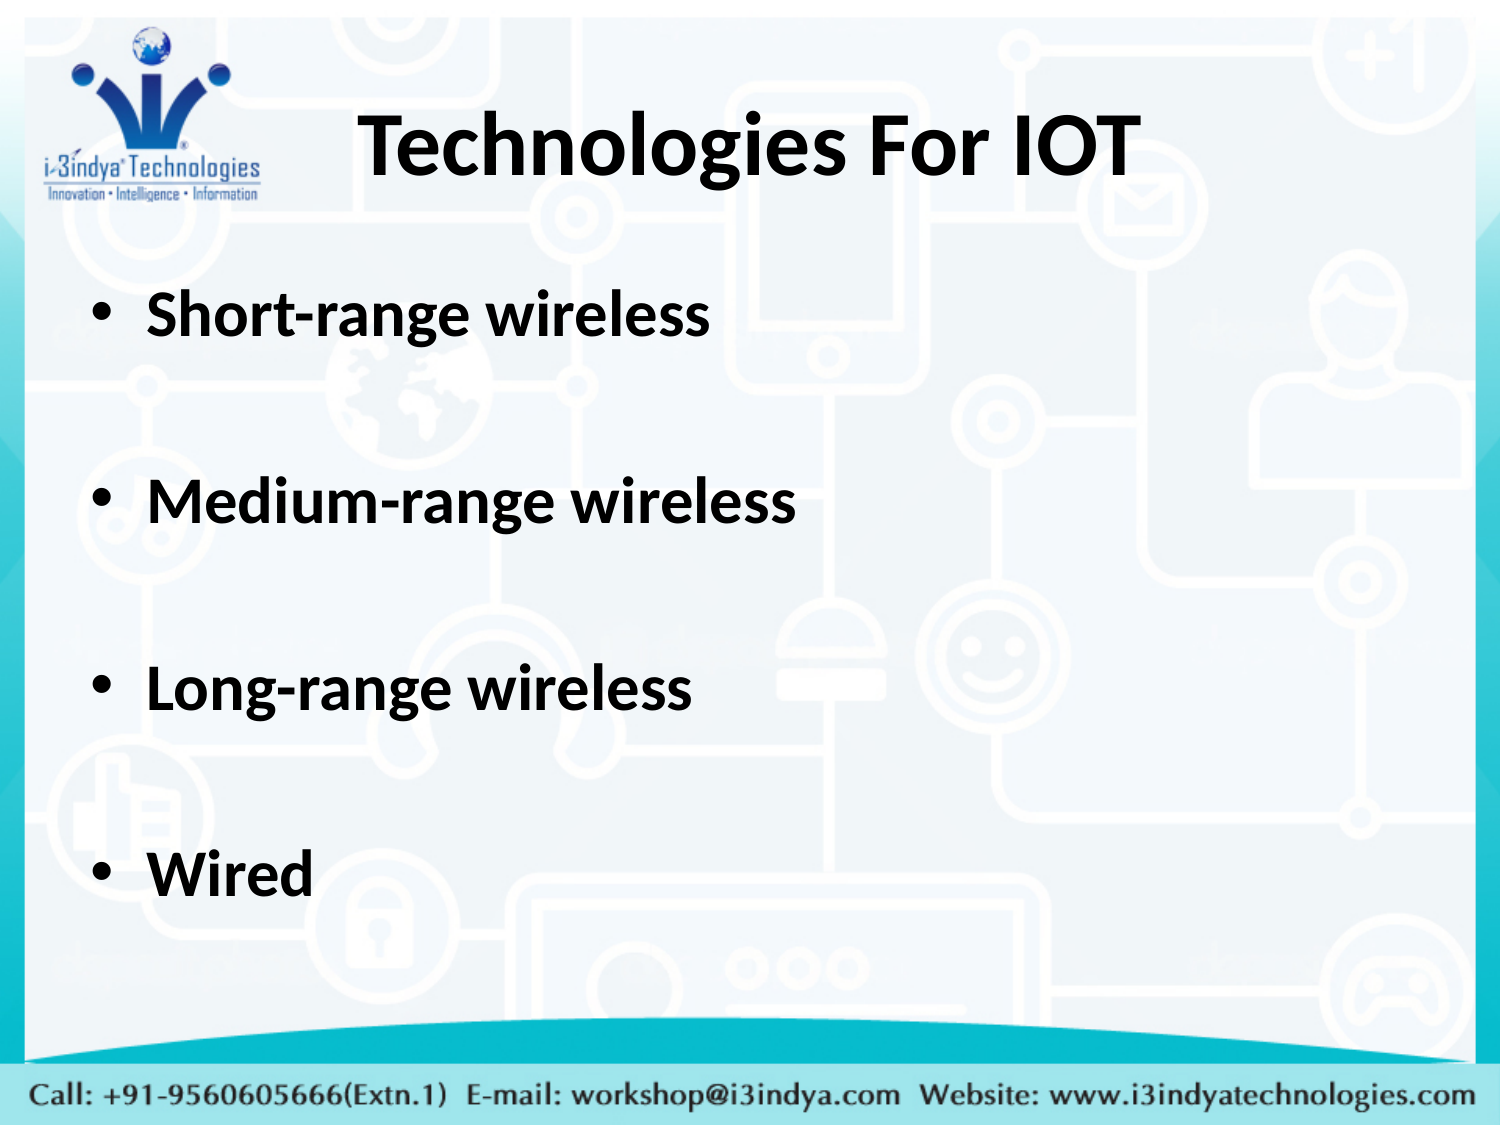

# Technologies For IOT
Short-range wireless

Medium-range wireless

Long-range wireless

Wired